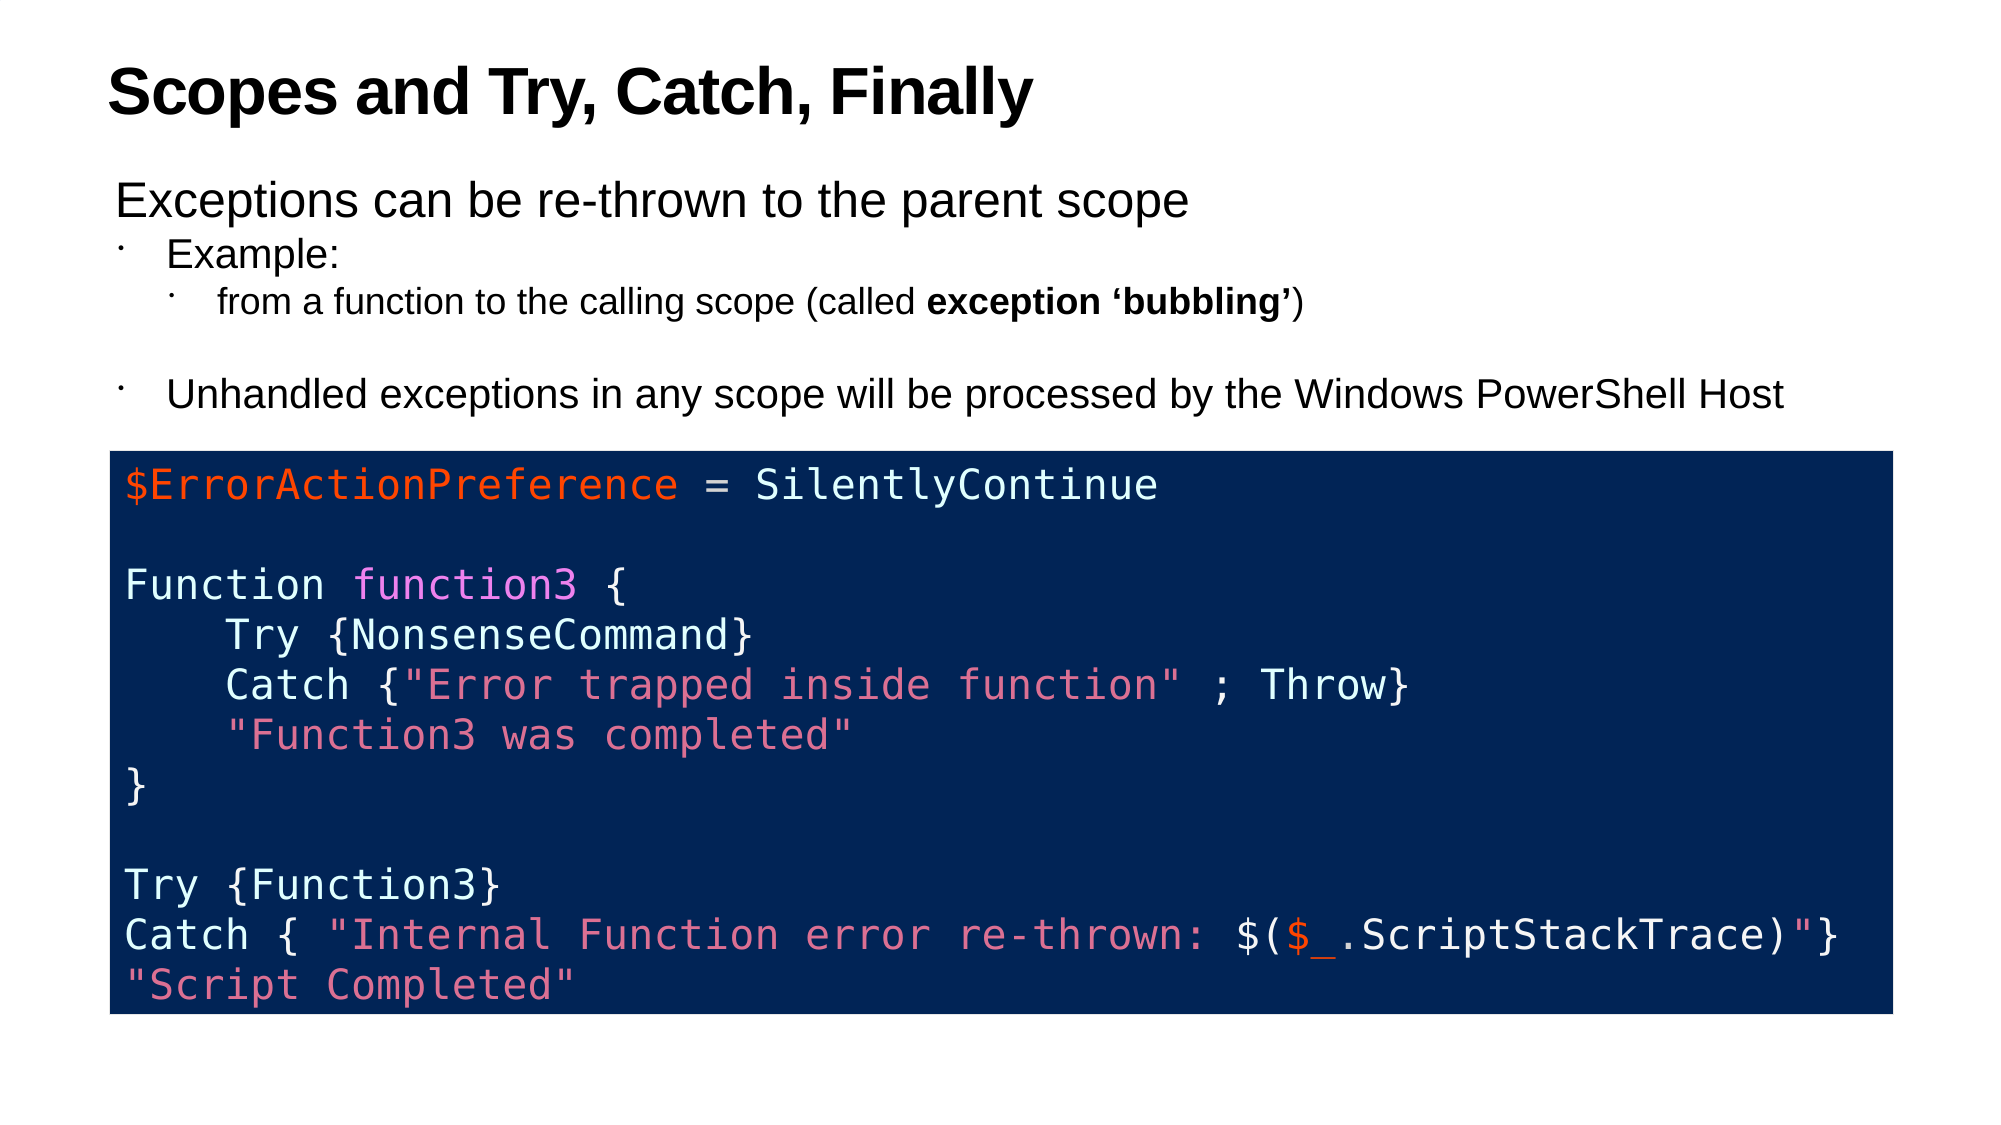

# Scopes and Try, Catch, Finally
Exceptions can be re-thrown to the parent scope
Example:
from a function to the calling scope (called exception ‘bubbling’)

Unhandled exceptions in any scope will be processed by the Windows PowerShell Host

$ErrorActionPreference = SilentlyContinue

Function function3 {
    Try {NonsenseCommand}
    Catch {"Error trapped inside function" ; Throw}
    "Function3 was completed"
}

Try {Function3}
Catch { "Internal Function error re-thrown: $($_.ScriptStackTrace)"}
"Script Completed"